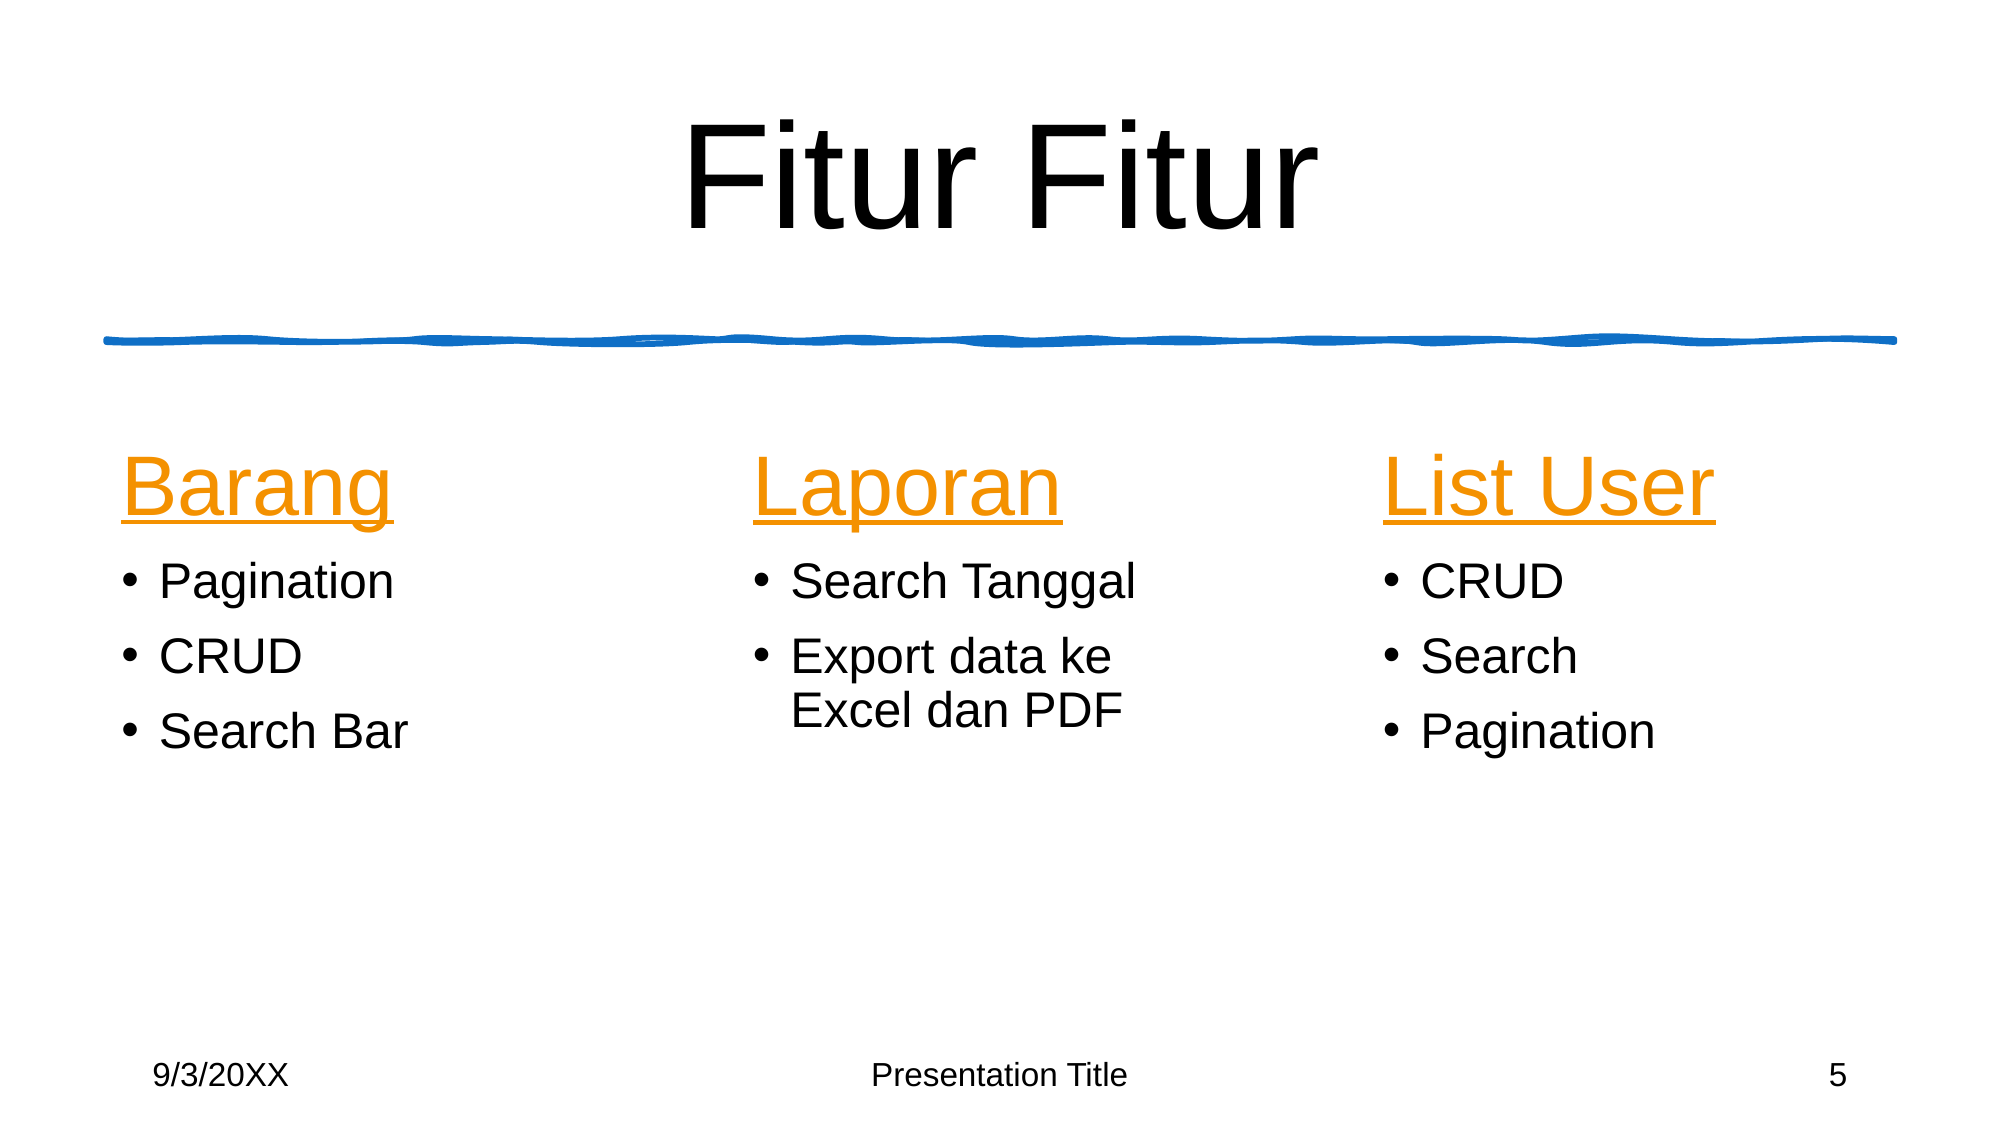

# Fitur Fitur
Barang
Laporan
List User
Pagination
CRUD
Search Bar
Search Tanggal
Export data ke Excel dan PDF
CRUD
Search
Pagination
9/3/20XX
Presentation Title
5